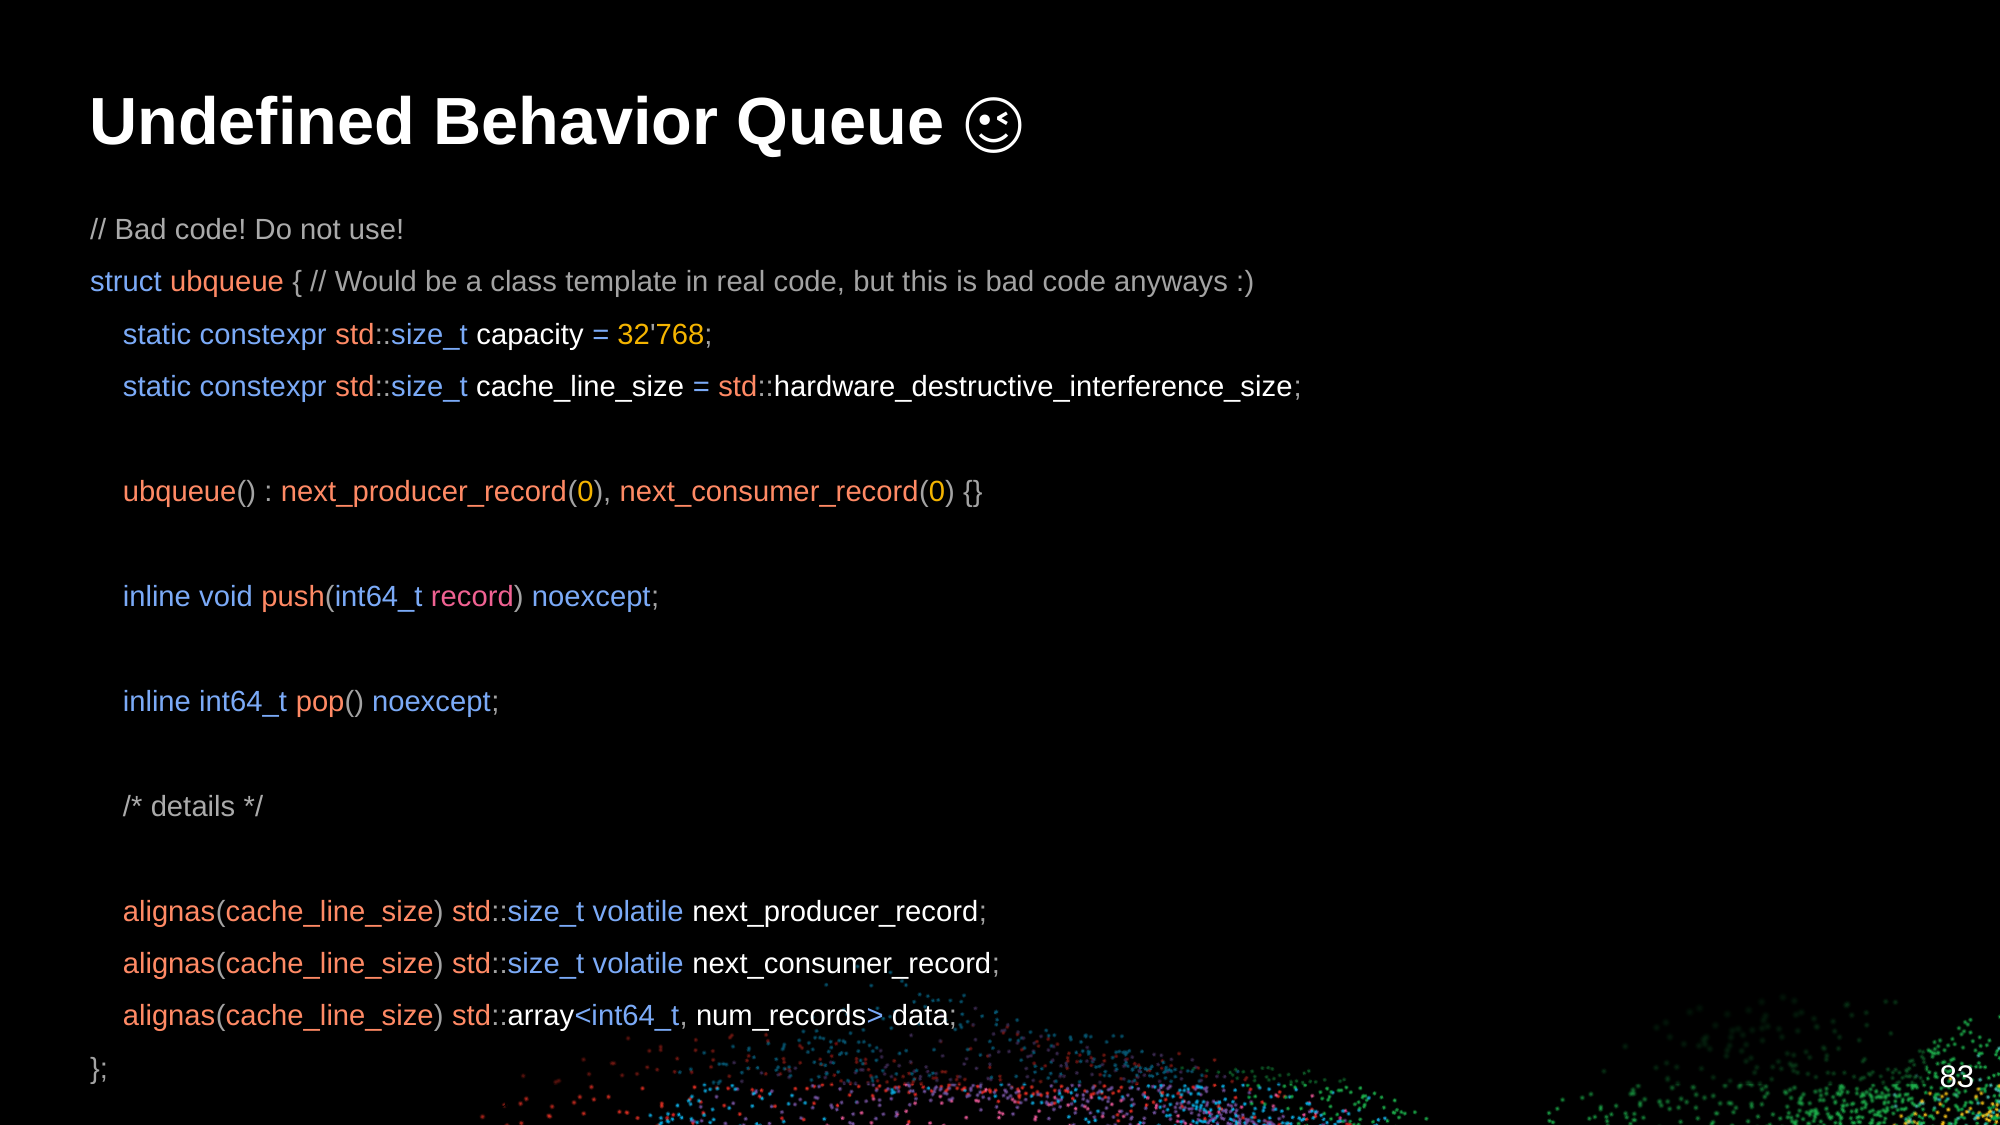

# Undefined Behavior Queue 😉
// Bad code! Do not use!
struct ubqueue { // Would be a class template in real code, but this is bad code anyways :)
    static constexpr std::size_t capacity = 32'768;
    static constexpr std::size_t cache_line_size = std::hardware_destructive_interference_size;

    ubqueue() : next_producer_record(0), next_consumer_record(0) {}

    inline void push(int64_t record) noexcept;

    inline int64_t pop() noexcept;

    /* details */

    alignas(cache_line_size) std::size_t volatile next_producer_record;
    alignas(cache_line_size) std::size_t volatile next_consumer_record;
    alignas(cache_line_size) std::array<int64_t, num_records> data;
};
83